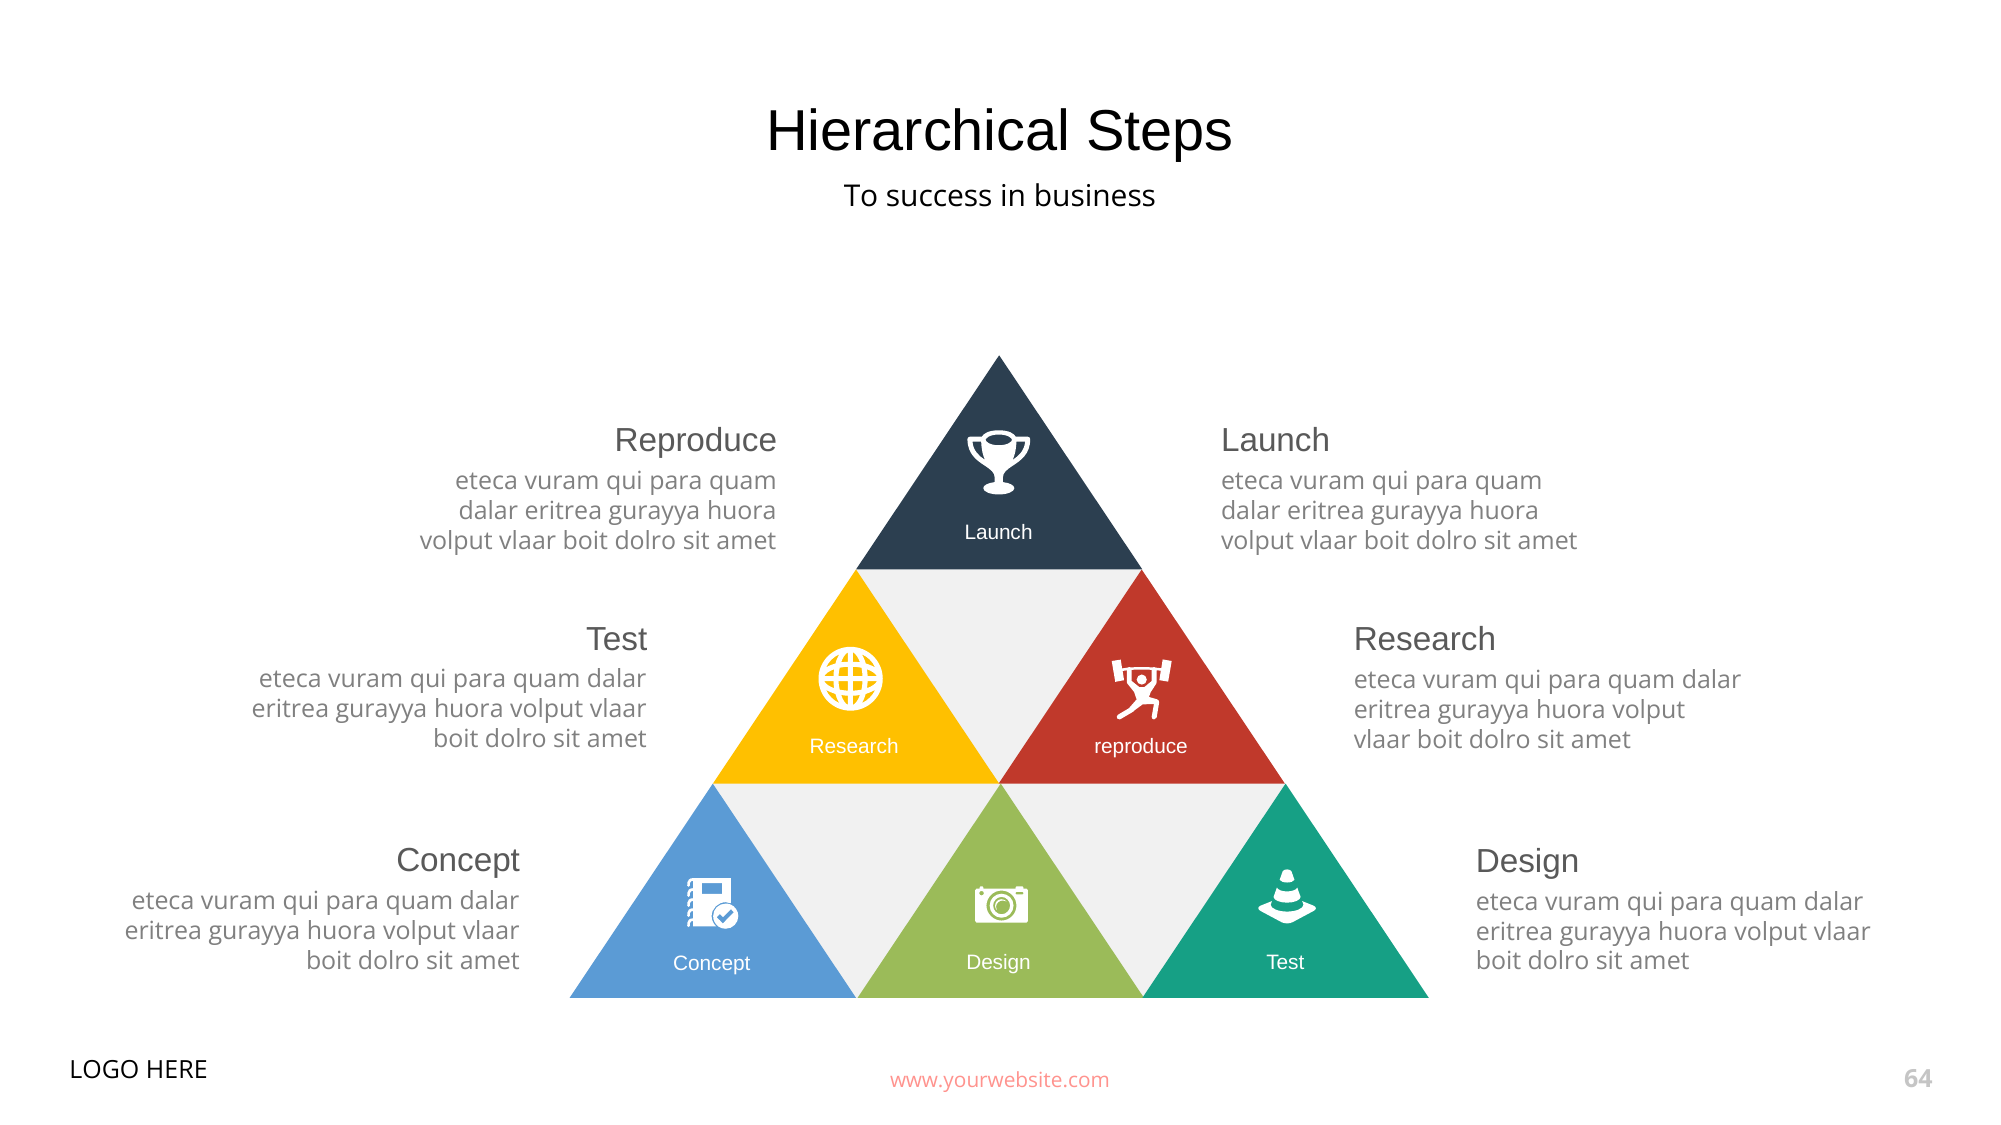

# Hierarchical Steps
To success in business

Launch

Reproduce
eteca vuram qui para quam dalar eritrea gurayya huora volput vlaar boit dolro sit amet
Launch
eteca vuram qui para quam dalar eritrea gurayya huora volput vlaar boit dolro sit amet

Research

reproduce

Test
eteca vuram qui para quam dalar eritrea gurayya huora volput vlaar boit dolro sit amet
Research
eteca vuram qui para quam dalar eritrea gurayya huora volput vlaar boit dolro sit amet

Concept

Design

Test

Concept
eteca vuram qui para quam dalar eritrea gurayya huora volput vlaar boit dolro sit amet
Design
eteca vuram qui para quam dalar eritrea gurayya huora volput vlaar boit dolro sit amet
LOGO HERE
www.yourwebsite.com
64